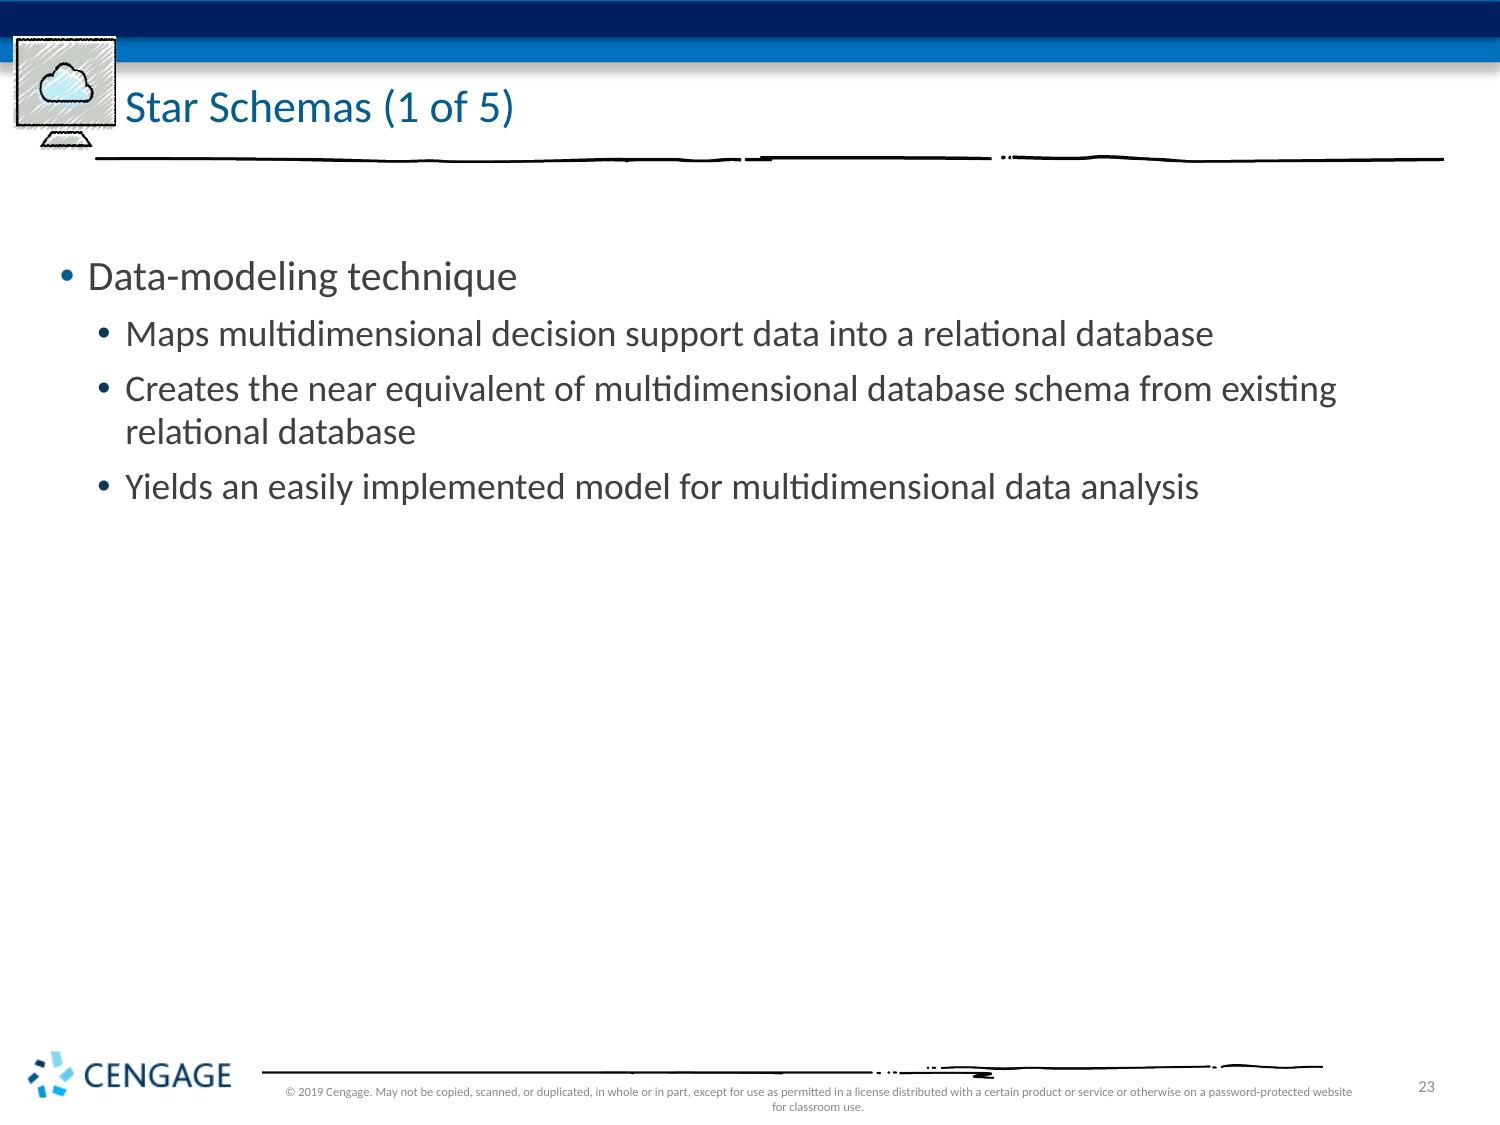

# Star Schemas (1 of 5)
Data-modeling technique
Maps multidimensional decision support data into a relational database
Creates the near equivalent of multidimensional database schema from existing relational database
Yields an easily implemented model for multidimensional data analysis
© 2019 Cengage. May not be copied, scanned, or duplicated, in whole or in part, except for use as permitted in a license distributed with a certain product or service or otherwise on a password-protected website for classroom use.